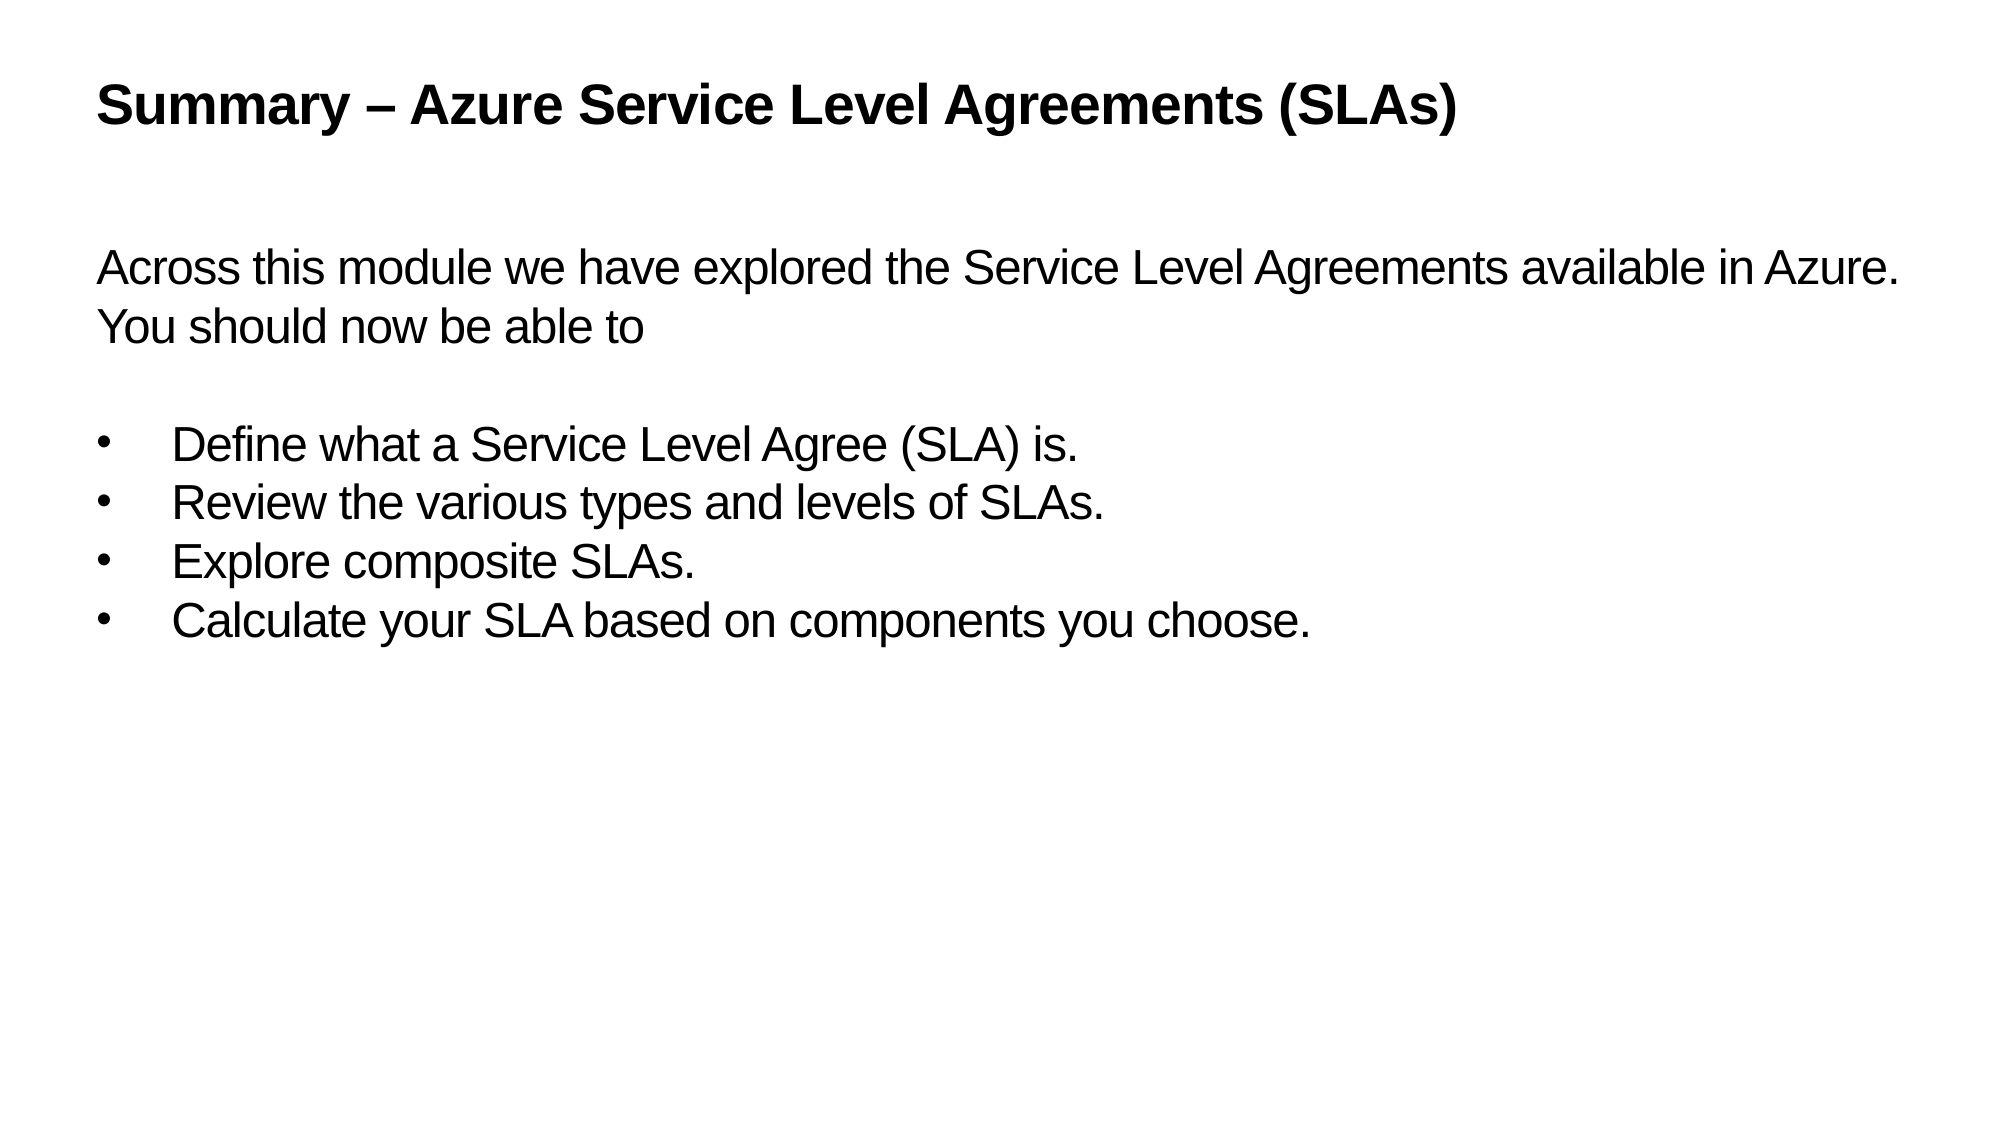

# Summary – Azure Service Level Agreements (SLAs)
Across this module we have explored the Service Level Agreements available in Azure. You should now be able to

Define what a Service Level Agree (SLA) is.
Review the various types and levels of SLAs.
Explore composite SLAs.
Calculate your SLA based on components you choose.